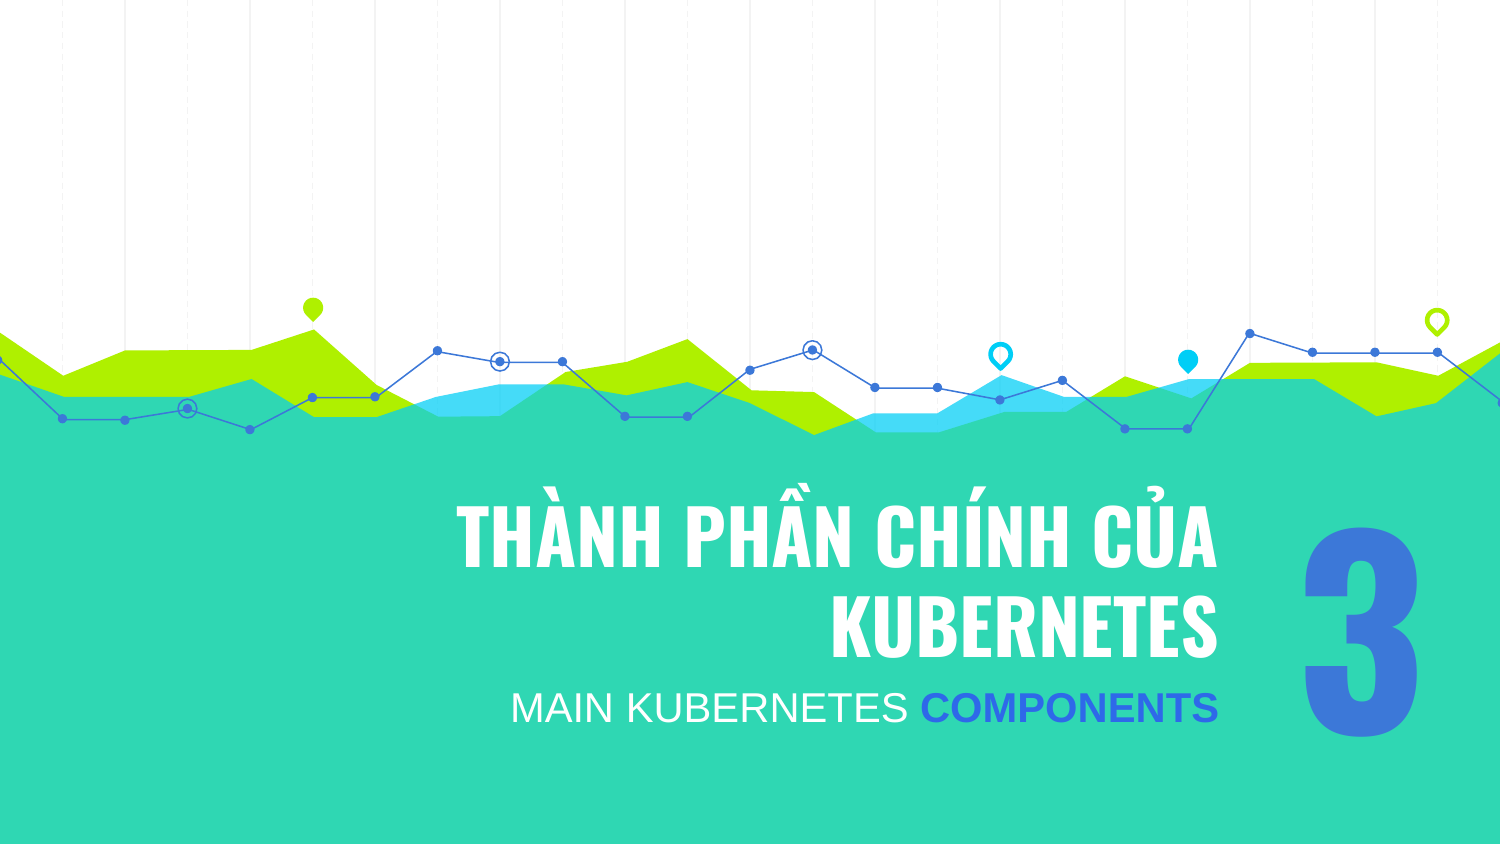

# THÀNH PHẦN CHÍNH CỦA KUBERNETES
3
MAIN KUBERNETES COMPONENTS